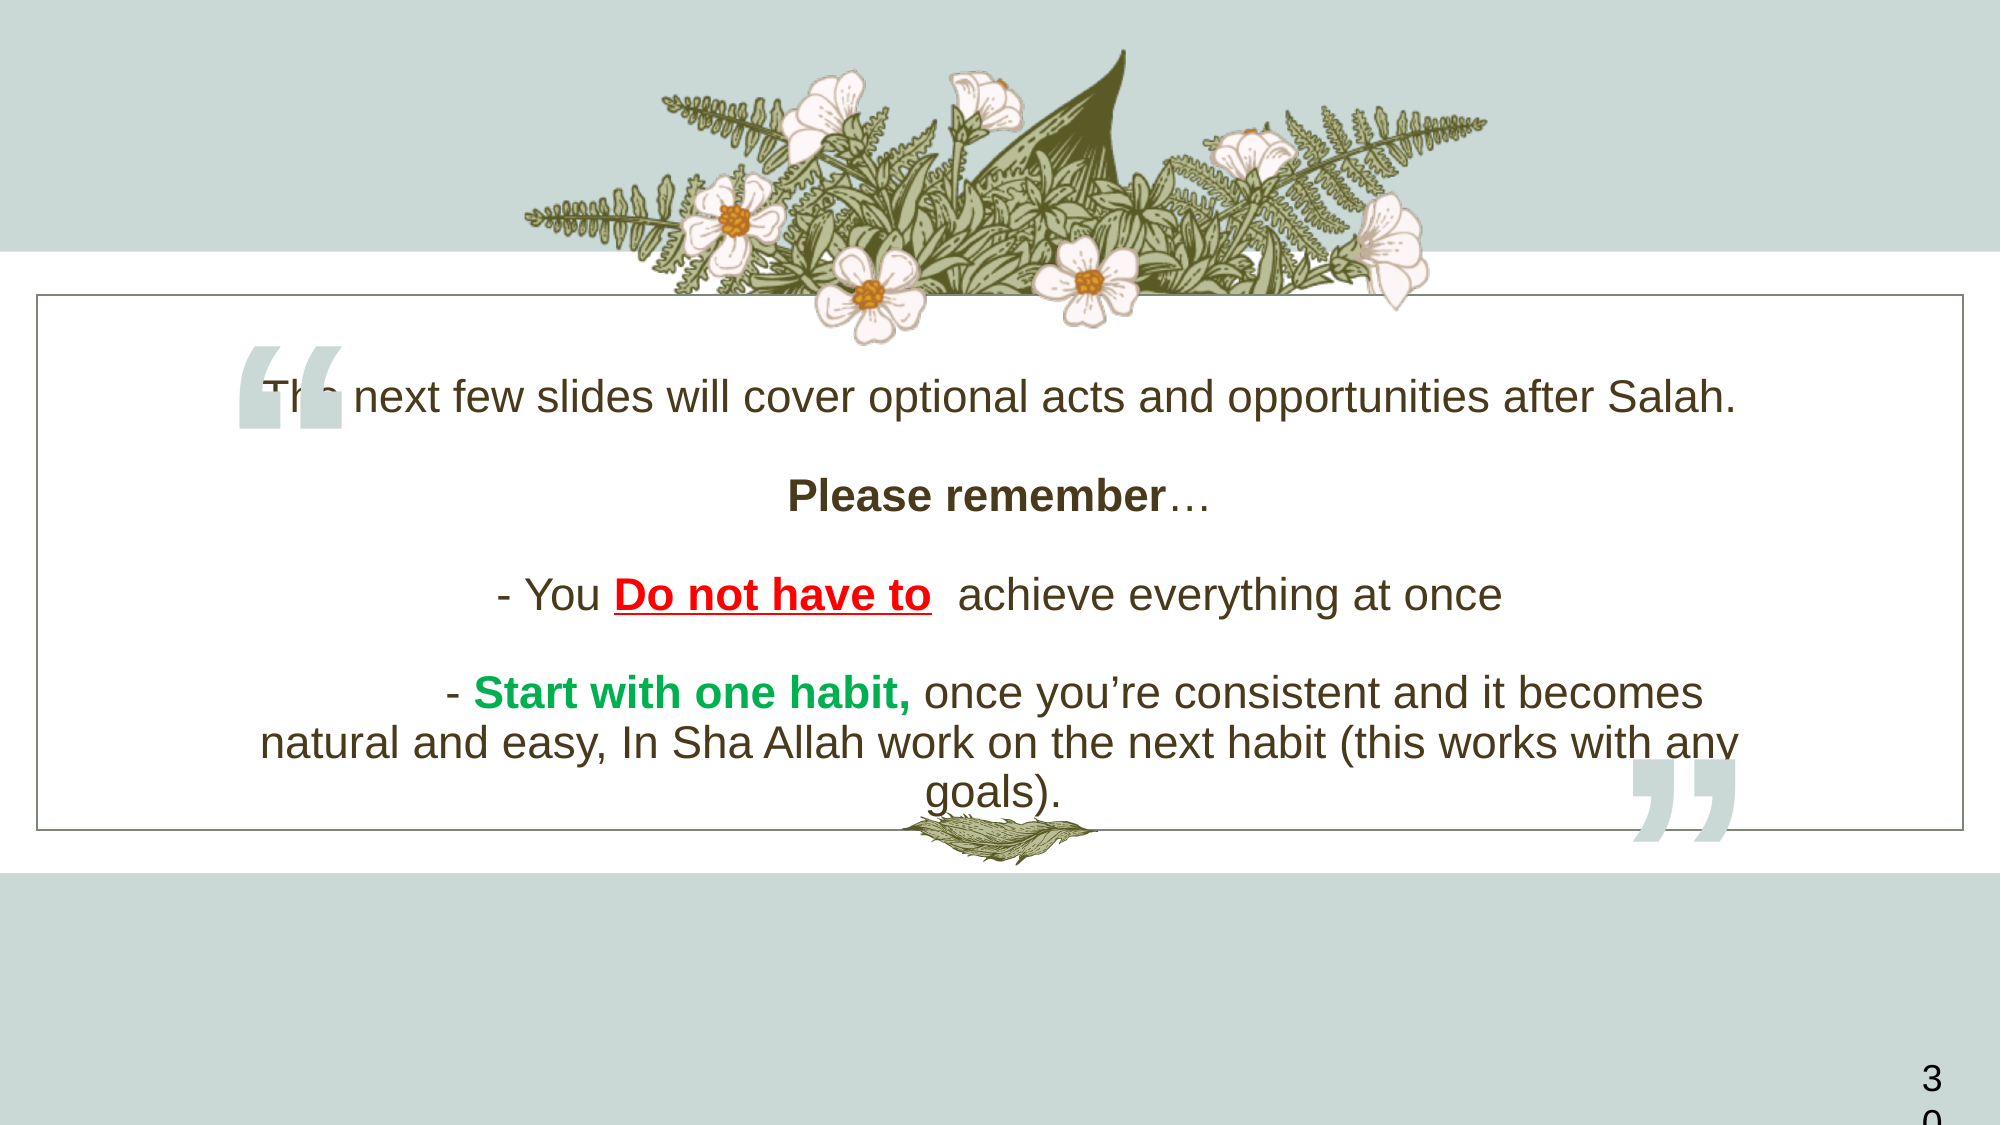

“
# The next few slides will cover optional acts and opportunities after Salah. Please remember… - You Do not have to  achieve everything at once - Start with one habit, once you’re consistent and it becomes natural and easy, In Sha Allah work on the next habit (this works with any goals).
”
30